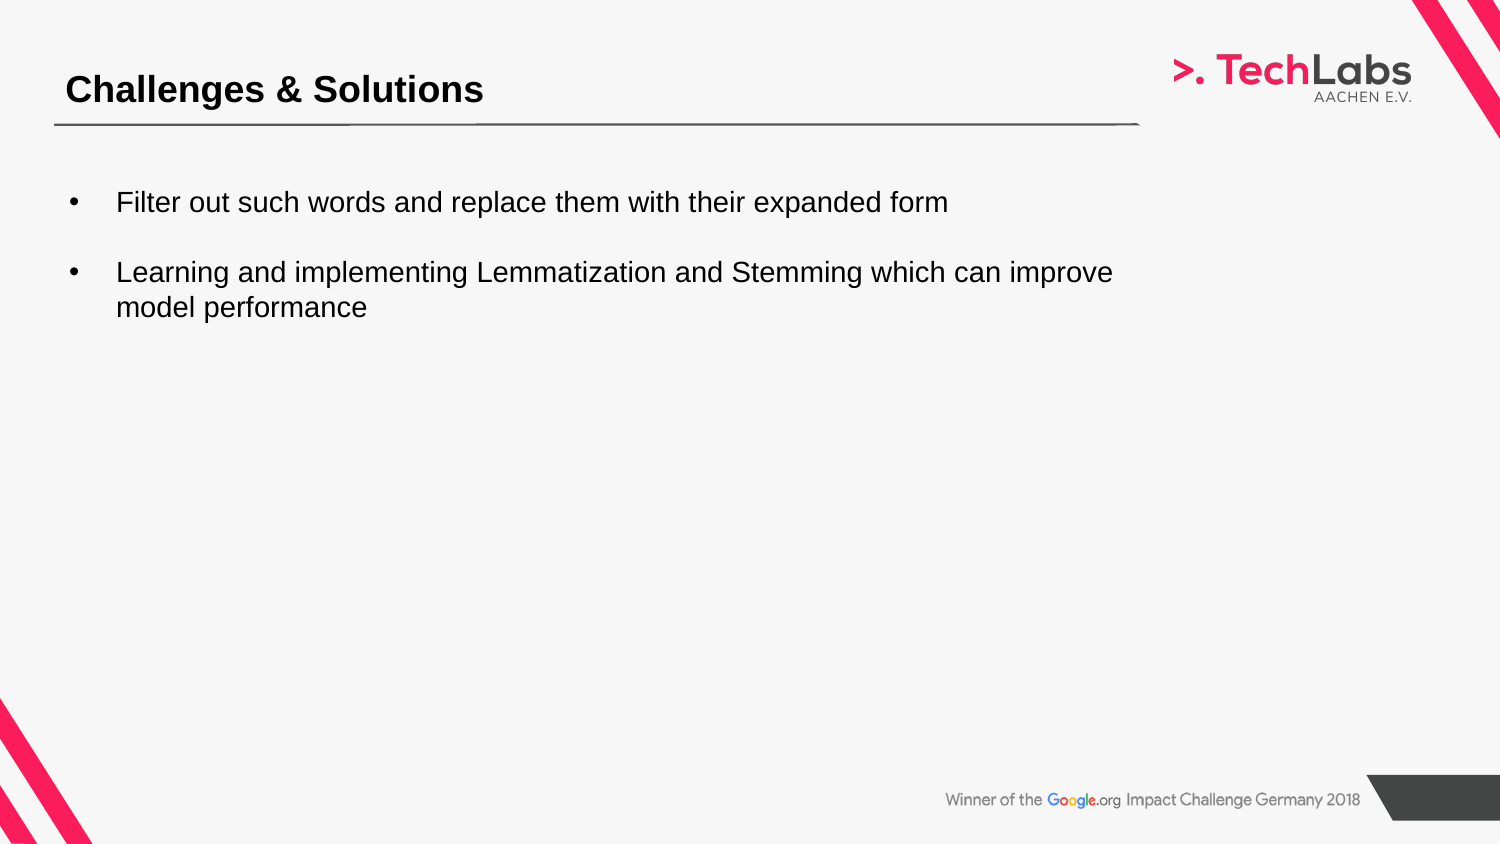

# Challenges & Solutions
Filter out such words and replace them with their expanded form

Learning and implementing Lemmatization and Stemming which can improve model performance